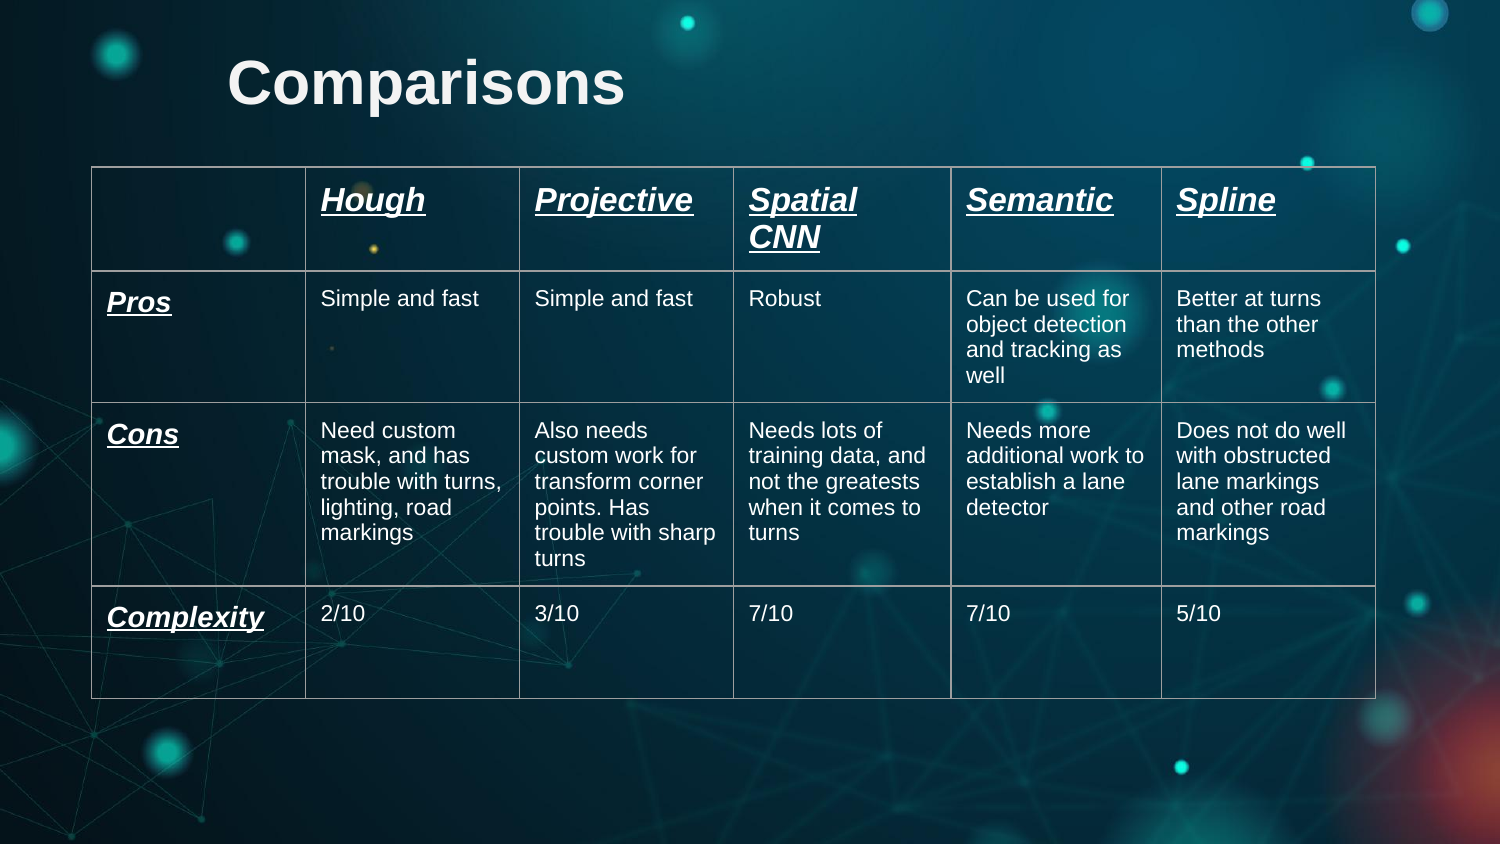

# Comparisons
|  | Hough | Projective | Spatial CNN | Semantic | Spline |
| --- | --- | --- | --- | --- | --- |
| Pros | Simple and fast | Simple and fast | Robust | Can be used for object detection and tracking as well | Better at turns than the other methods |
| Cons | Need custom mask, and has trouble with turns, lighting, road markings | Also needs custom work for transform corner points. Has trouble with sharp turns | Needs lots of training data, and not the greatests when it comes to turns | Needs more additional work to establish a lane detector | Does not do well with obstructed lane markings and other road markings |
| Complexity | 2/10 | 3/10 | 7/10 | 7/10 | 5/10 |